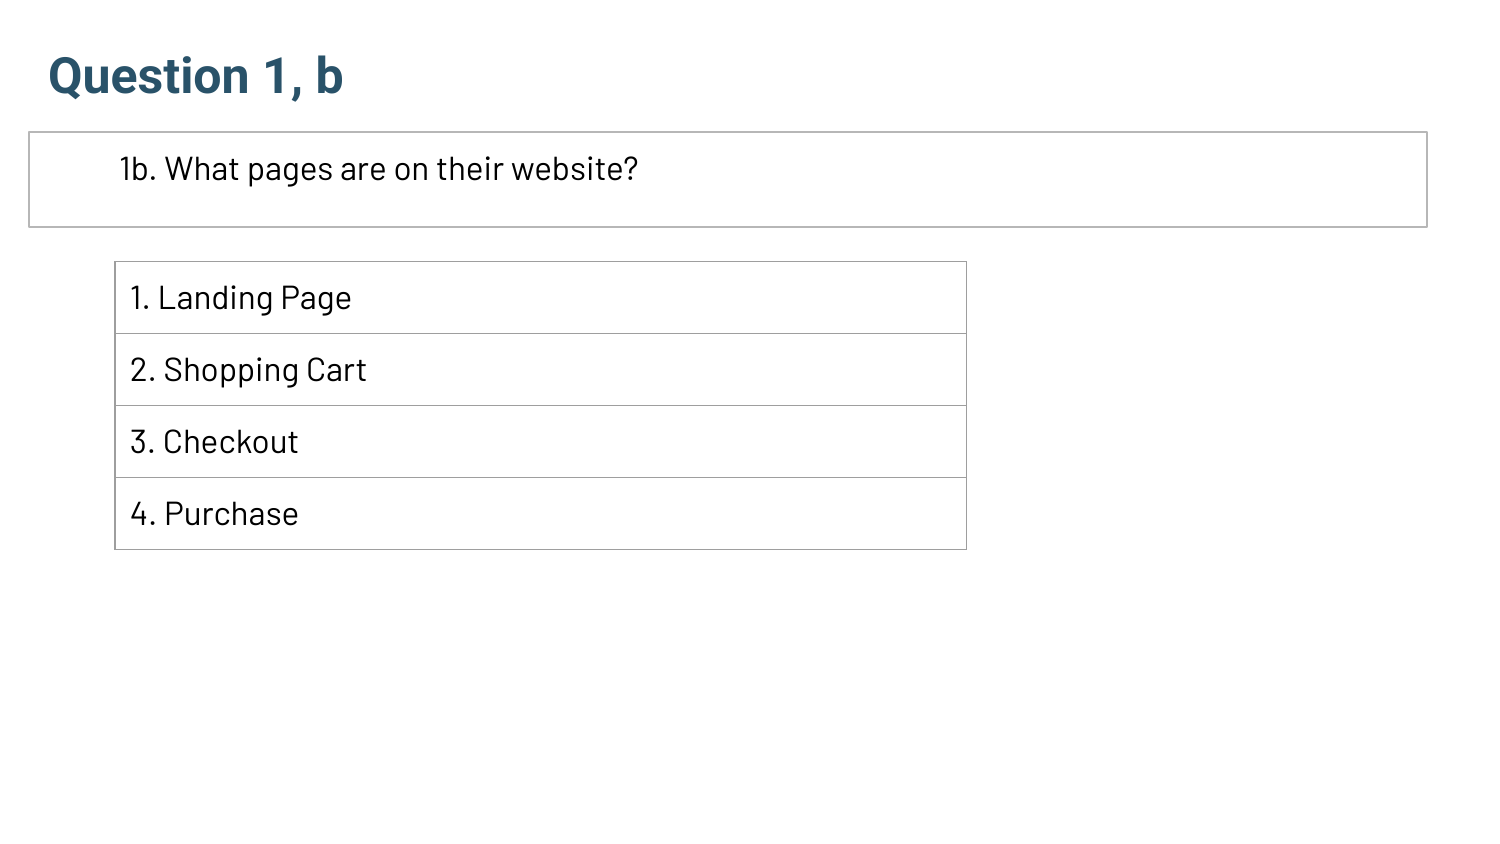

Question 1, b
1b. What pages are on their website?
| 1. Landing Page |
| --- |
| 2. Shopping Cart |
| 3. Checkout |
| 4. Purchase |